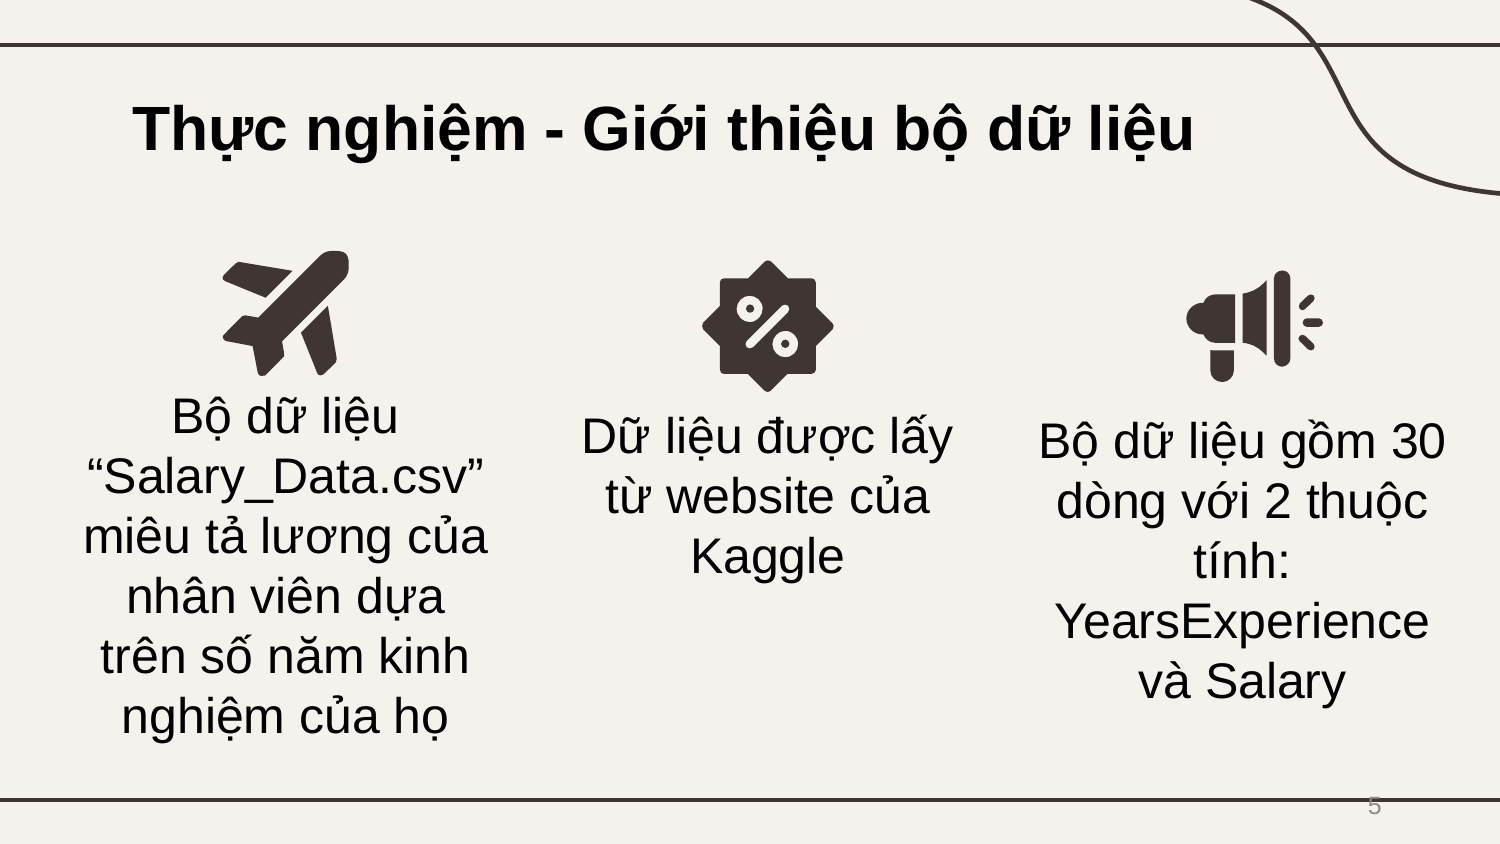

# Thực nghiệm - Giới thiệu bộ dữ liệu

Bộ dữ liệu “Salary_Data.csv” miêu tả lương của nhân viên dựa trên số năm kinh nghiệm của họ
Dữ liệu được lấy từ website của Kaggle
Bộ dữ liệu gồm 30 dòng với 2 thuộc tính: YearsExperience và Salary
5